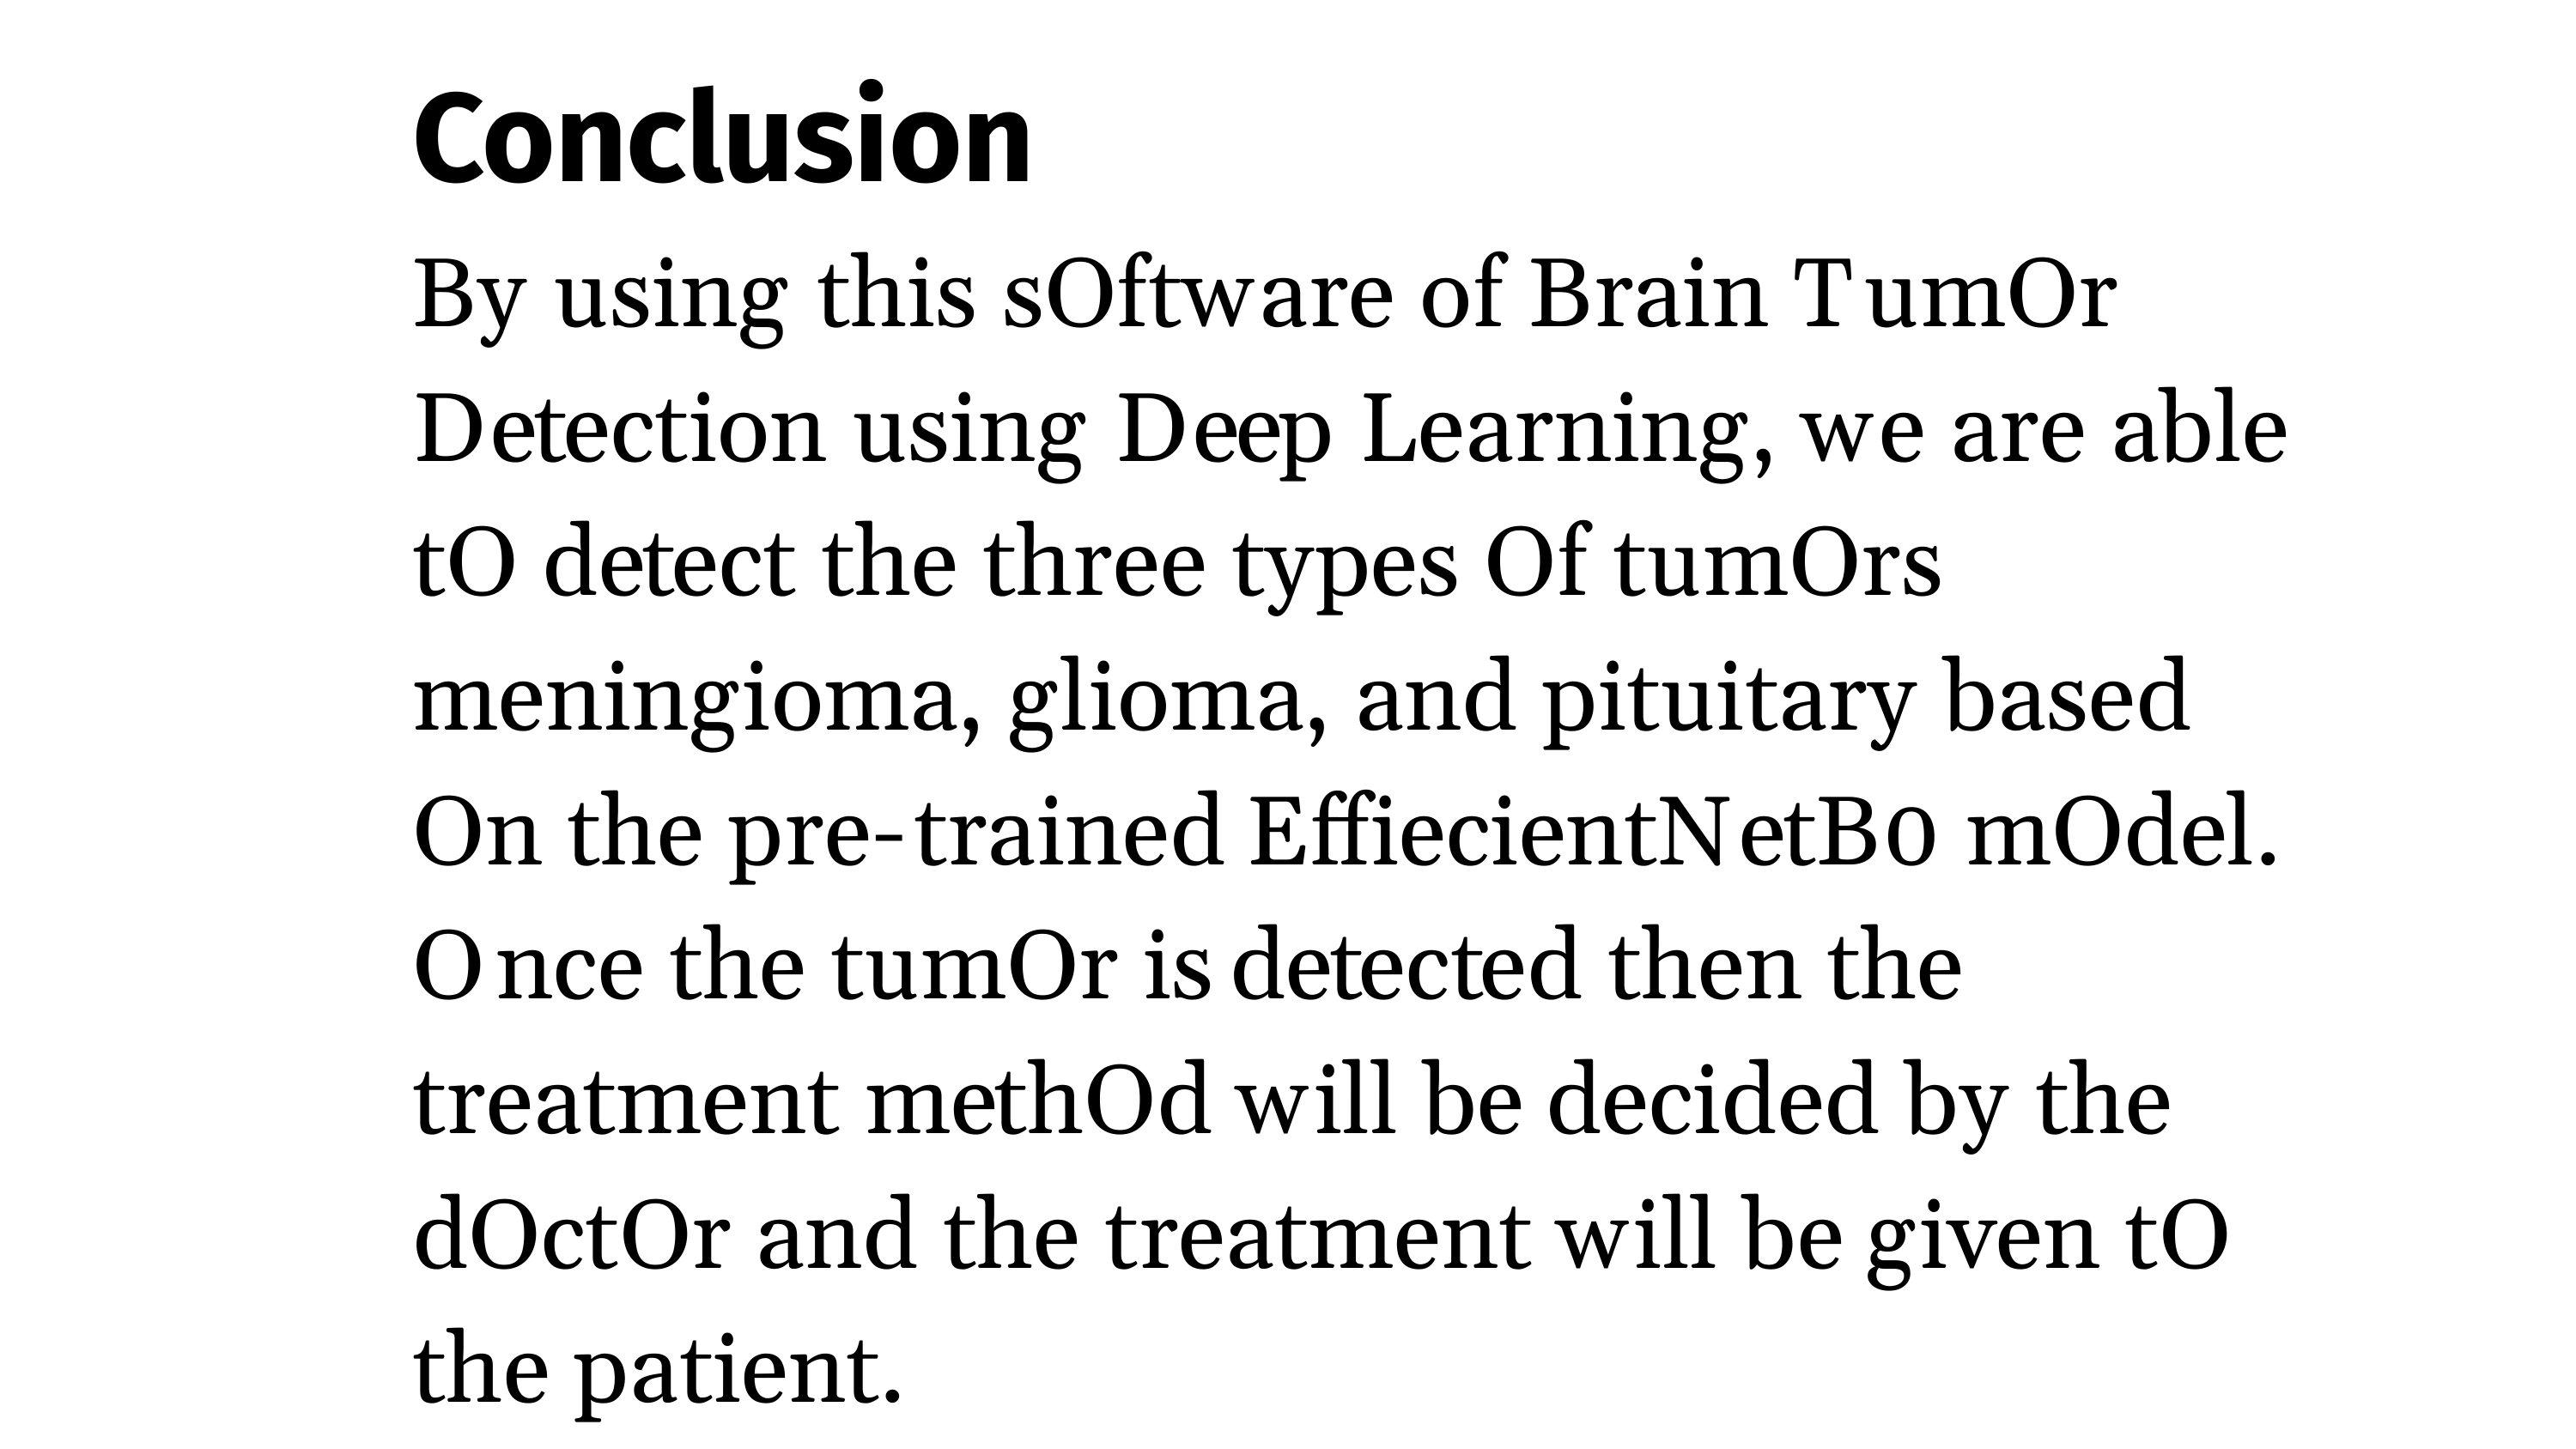

# Conclusion
By using this software of Brain Tumor Detection using Deep Learning, we are able to detect the three types of tumors meningioma, glioma, and pituitary based on the pre-trained EffiecientNetB0 model. Once the tumor is detected then the treatment method will be decided by the doctor and the treatment will be given to the patient.